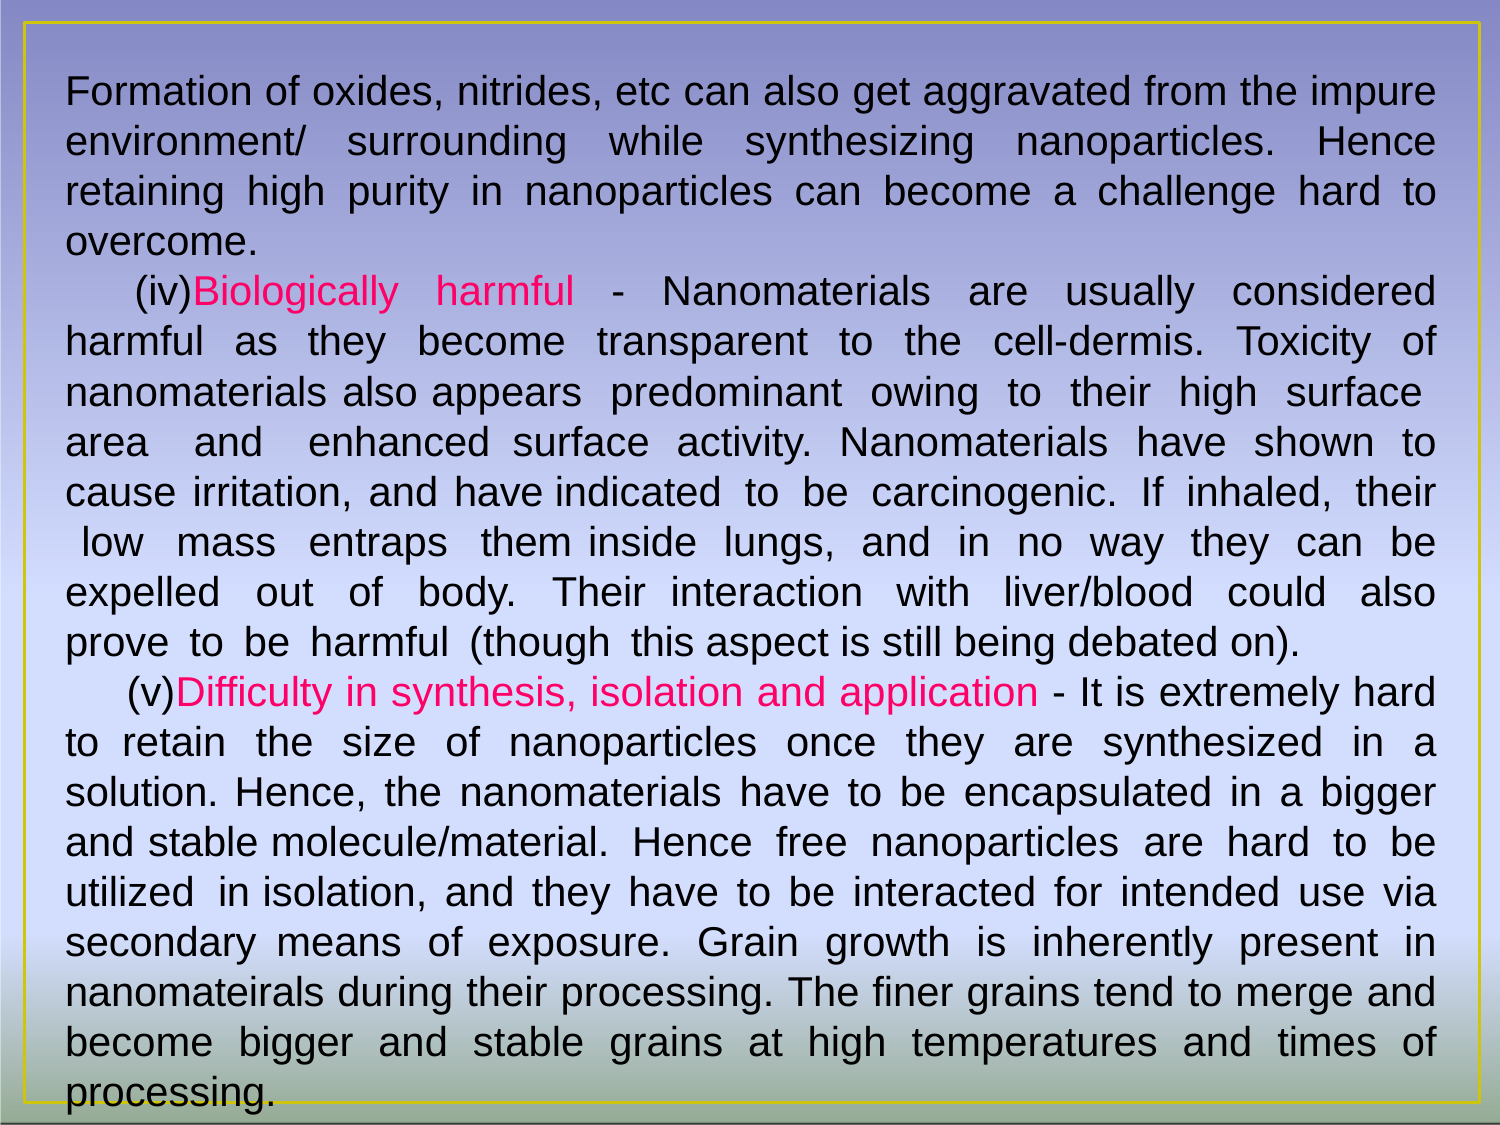

Formation of oxides, nitrides, etc can also get aggravated from the impure environment/  surrounding  while  synthesizing  nanoparticles.  Hence retaining high purity in nanoparticles can become a challenge hard to overcome.
Biologically harmful - Nanomaterials are usually considered harmful as they become transparent to the cell-dermis. Toxicity of nanomaterials also appears  predominant  owing  to  their  high  surface  area  and  enhanced surface activity. Nanomaterials have shown to cause irritation, and have indicated  to  be  carcinogenic.  If  inhaled,  their  low  mass  entraps  them inside lungs, and in no way they can be expelled out of body. Their interaction with liver/blood could also prove to be harmful (though this aspect is still being debated on).
Difficulty in synthesis, isolation and application - It is extremely hard to retain the size of nanoparticles once they are synthesized in a solution. Hence, the nanomaterials have to be encapsulated in a bigger and stable molecule/material. Hence free nanoparticles  are hard to be utilized in isolation, and they have to be interacted for intended use via secondary means of exposure. Grain growth is inherently present in nanomateirals during their processing. The finer grains tend to merge and become bigger and stable grains at high temperatures and times of processing.